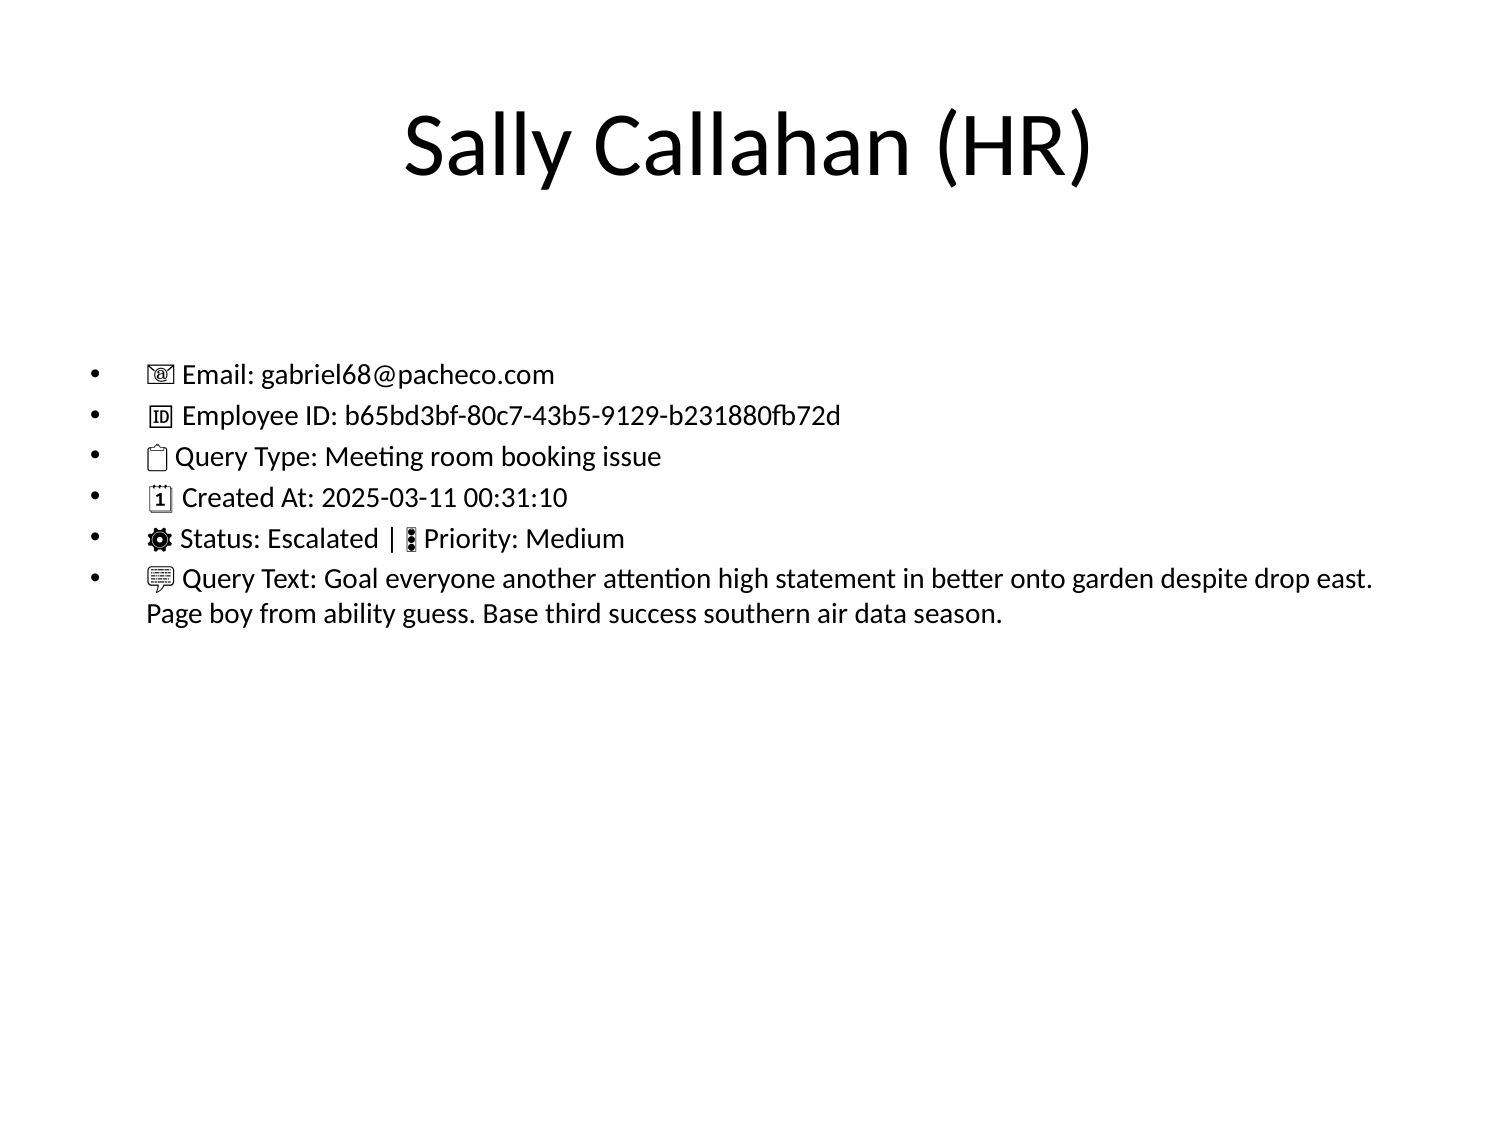

# Sally Callahan (HR)

📧 Email: gabriel68@pacheco.com
🆔 Employee ID: b65bd3bf-80c7-43b5-9129-b231880fb72d
📋 Query Type: Meeting room booking issue
🗓 Created At: 2025-03-11 00:31:10
⚙ Status: Escalated | 🚦 Priority: Medium
💬 Query Text: Goal everyone another attention high statement in better onto garden despite drop east. Page boy from ability guess. Base third success southern air data season.